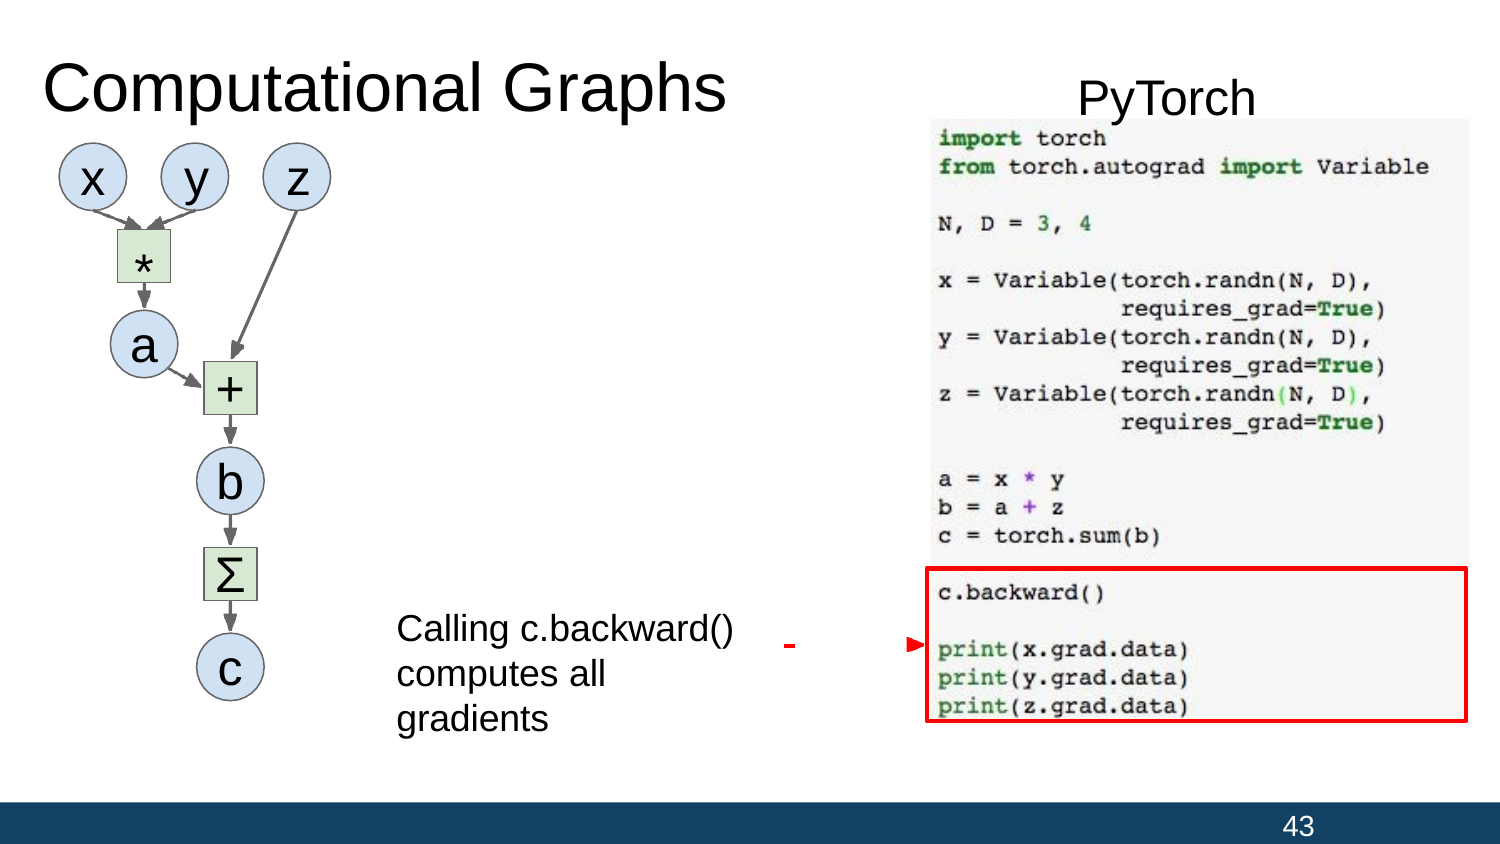

# Computational Graphs
PyTorch

x	y	z

*
a
+
b

Σ
c

Calling c.backward()
computes all  gradients